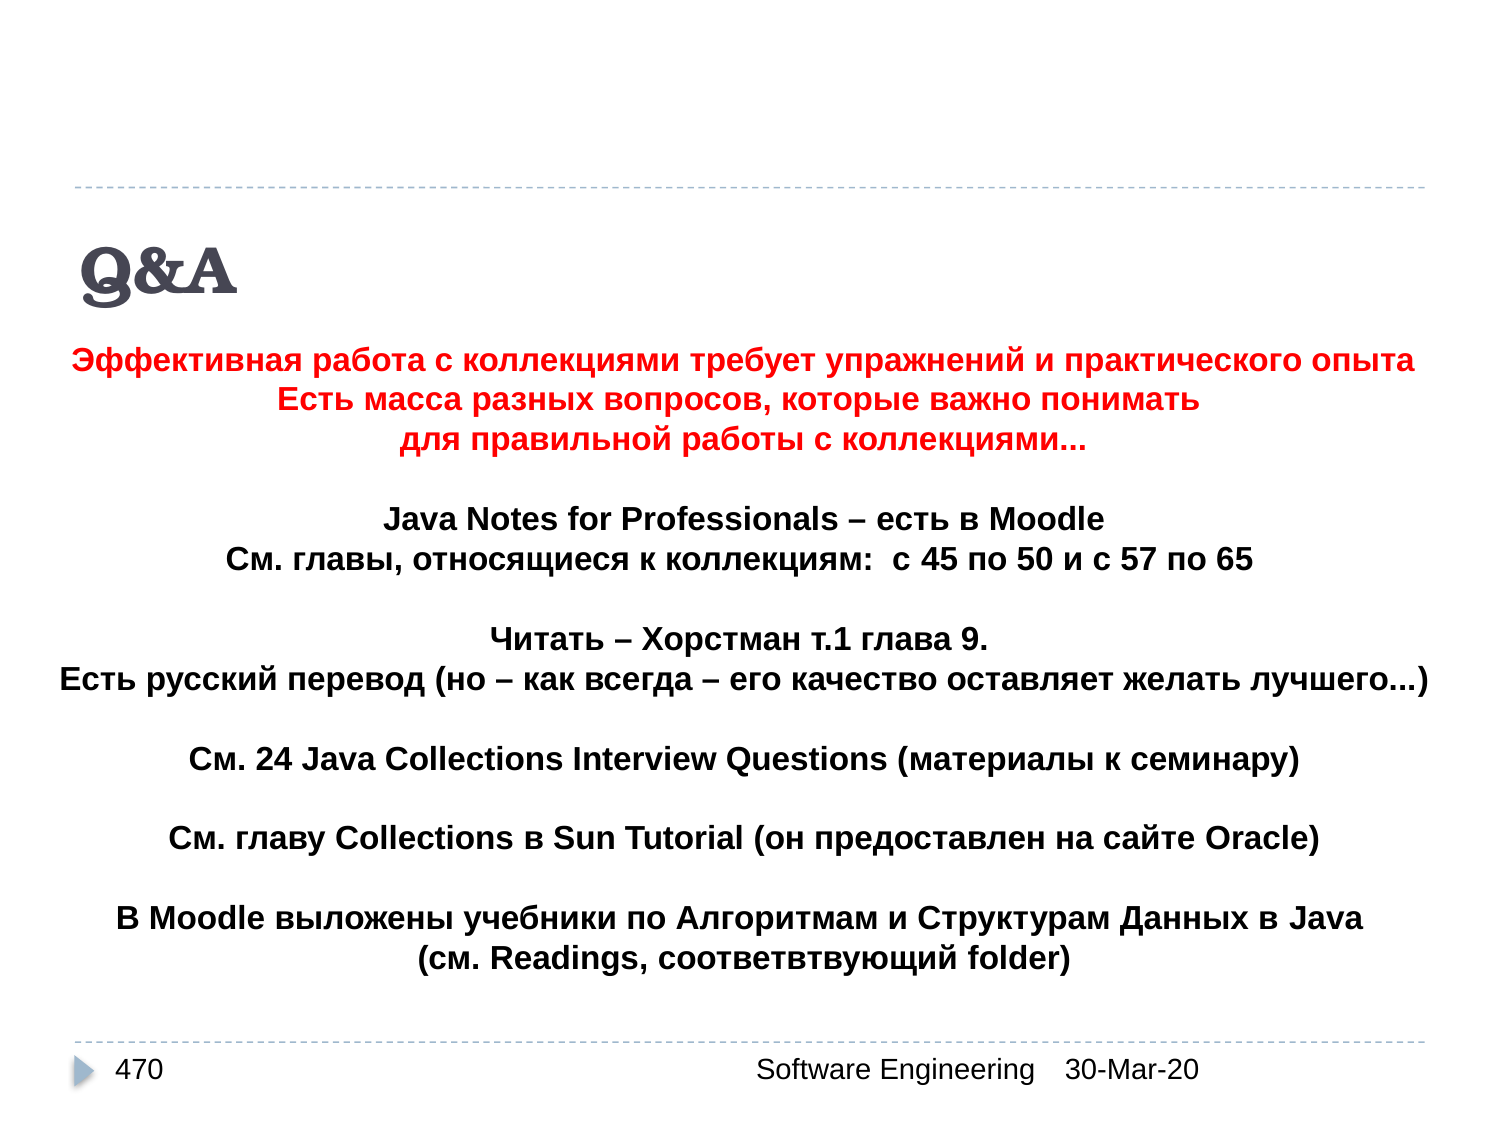

# Q&A
Эффективная работа с коллекциями требует упражнений и практического опыта
Есть масса разных вопросов, которые важно понимать
для правильной работы с коллекциями...

Java Notes for Professionals – есть в Moodle
См. главы, относящиеся к коллекциям:  с 45 по 50 и с 57 по 65

Читать – Хорстман т.1 глава 9.
Есть русский перевод (но – как всегда – его качество оставляет желать лучшего...)

См. 24 Java Collections Interview Questions (материалы к семинару)

См. главу Collections в Sun Tutorial (он предоставлен на сайте Oracle)

В Moodle выложены учебники по Алгоритмам и Структурам Данных в Java
(см. Readings, соответвтвующий folder)

470
Software Engineering
30-Mar-20